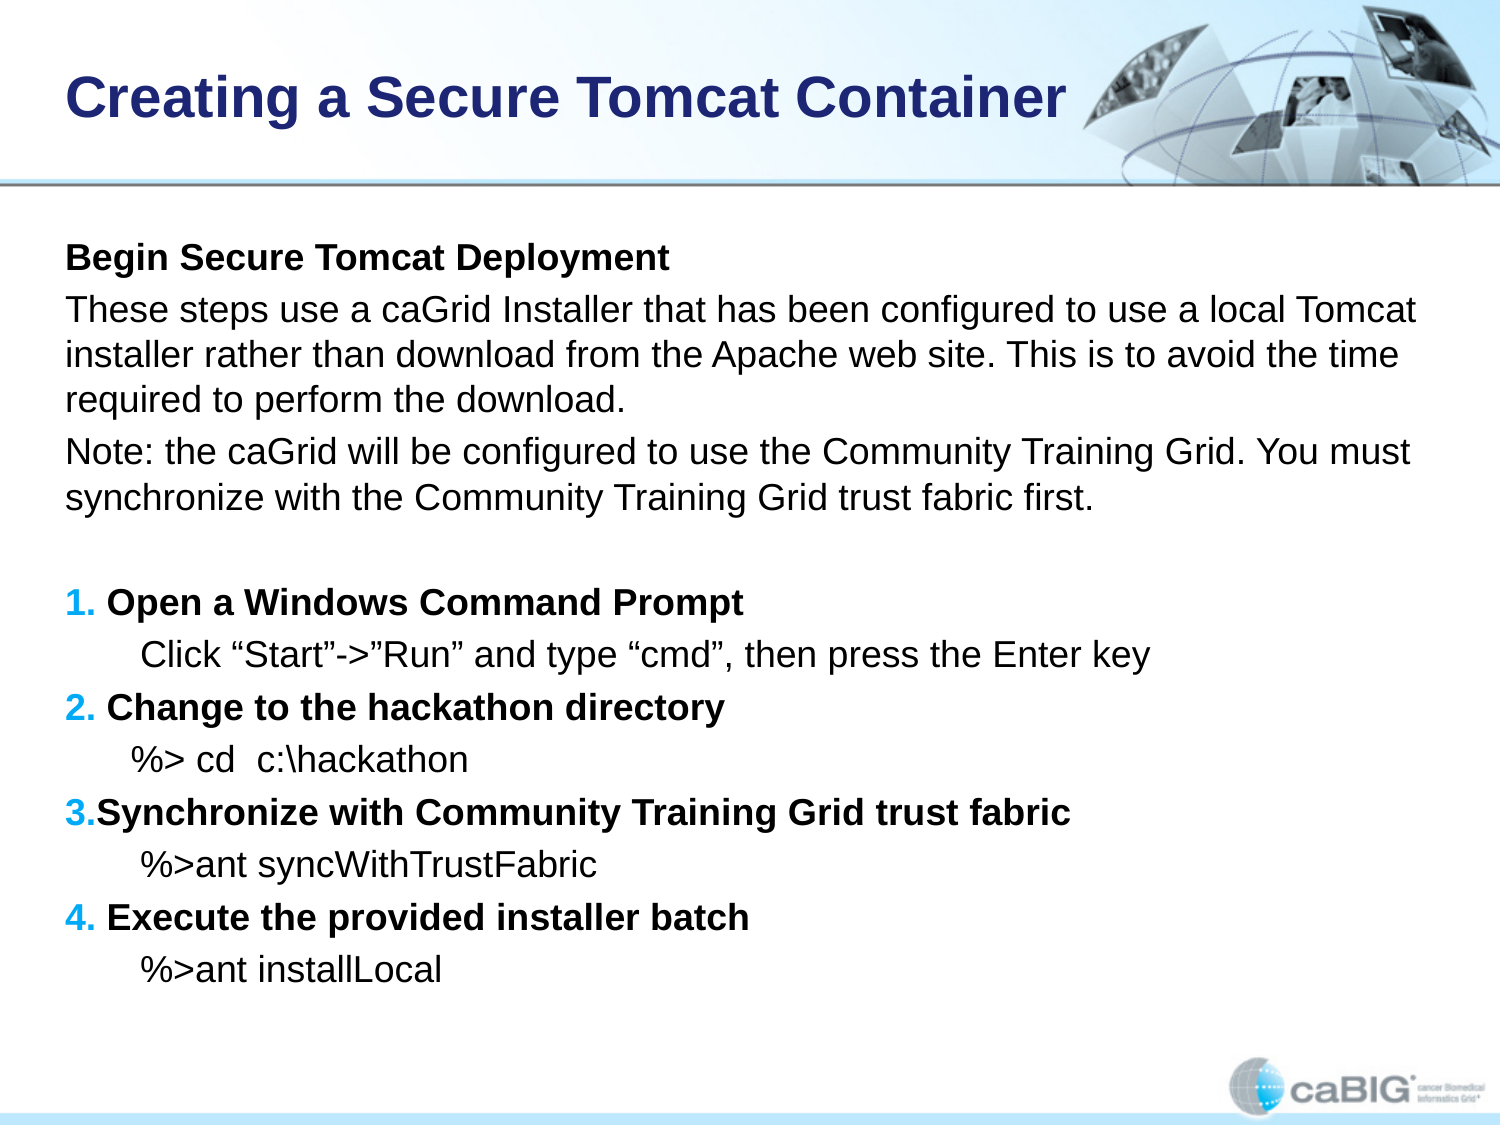

# Creating a Secure Tomcat Container
Begin Secure Tomcat Deployment
These steps use a caGrid Installer that has been configured to use a local Tomcat installer rather than download from the Apache web site. This is to avoid the time required to perform the download.
Note: the caGrid will be configured to use the Community Training Grid. You must synchronize with the Community Training Grid trust fabric first.

 Open a Windows Command Prompt
Click “Start”->”Run” and type “cmd”, then press the Enter key
 Change to the hackathon directory
%> cd  c:\hackathon
Synchronize with Community Training Grid trust fabric
%>ant syncWithTrustFabric
 Execute the provided installer batch
%>ant installLocal